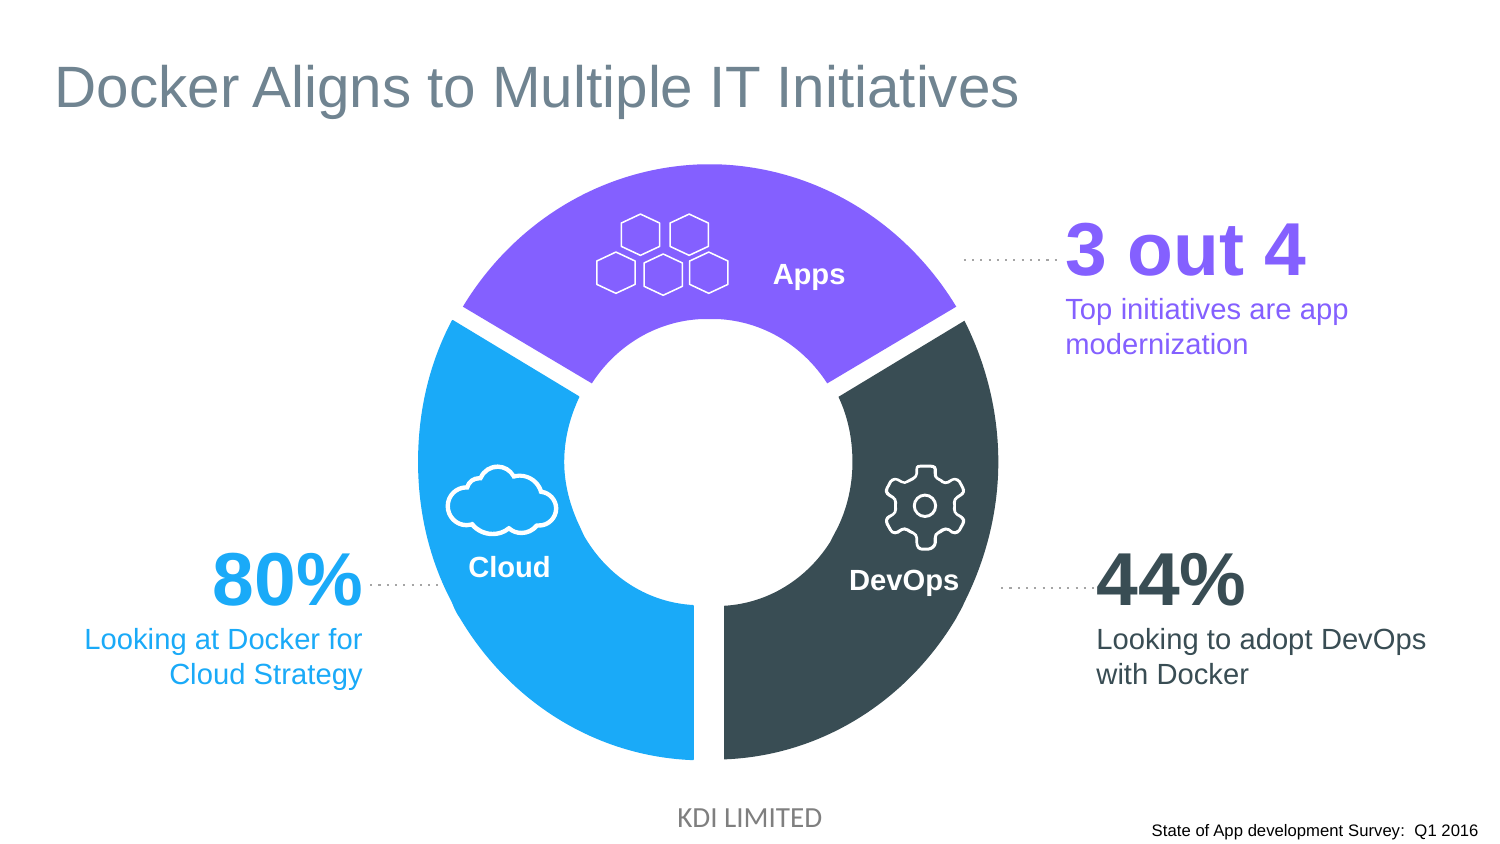

# Docker Aligns to Multiple IT Initiatives

3 out 4
Top initiatives are app modernization

Apps

80%
Looking at Docker for Cloud Strategy
44%
Looking to adopt DevOps with Docker
Cloud
DevOps
Docker Survey: State of App development :  Q1 - 2016
State of App development Survey:  Q1 2016